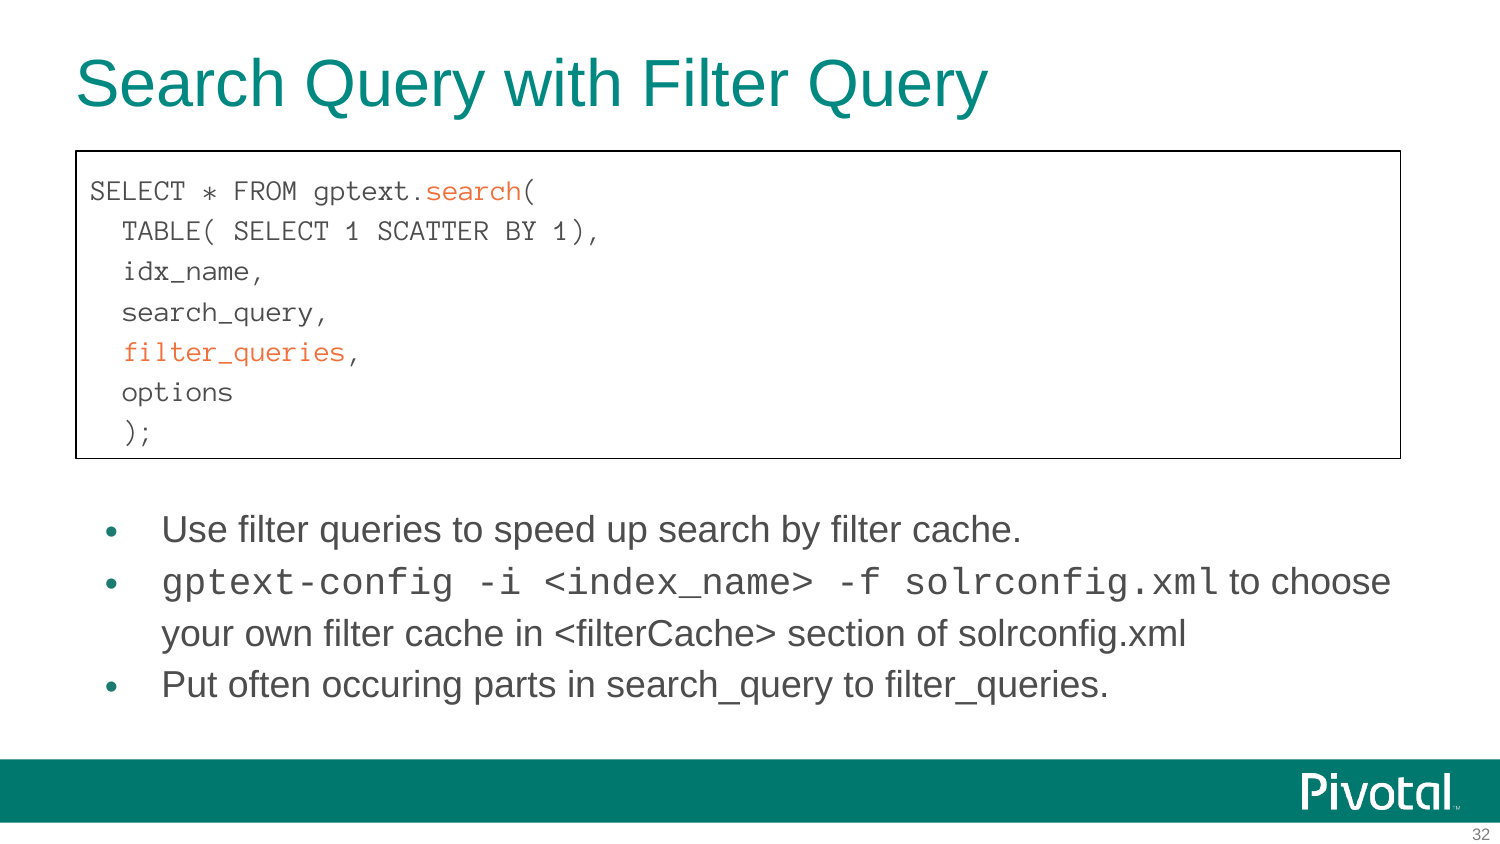

# Search Query with Filter Query
SELECT * FROM gptext.search(
  TABLE( SELECT 1 SCATTER BY 1),
  idx_name,
  search_query,
  filter_queries,
  options
  );
Use filter queries to speed up search by filter cache.
gptext-config -i <index_name> -f solrconfig.xml to choose your own filter cache in <filterCache> section of solrconfig.xml
Put often occuring parts in search_query to filter_queries.